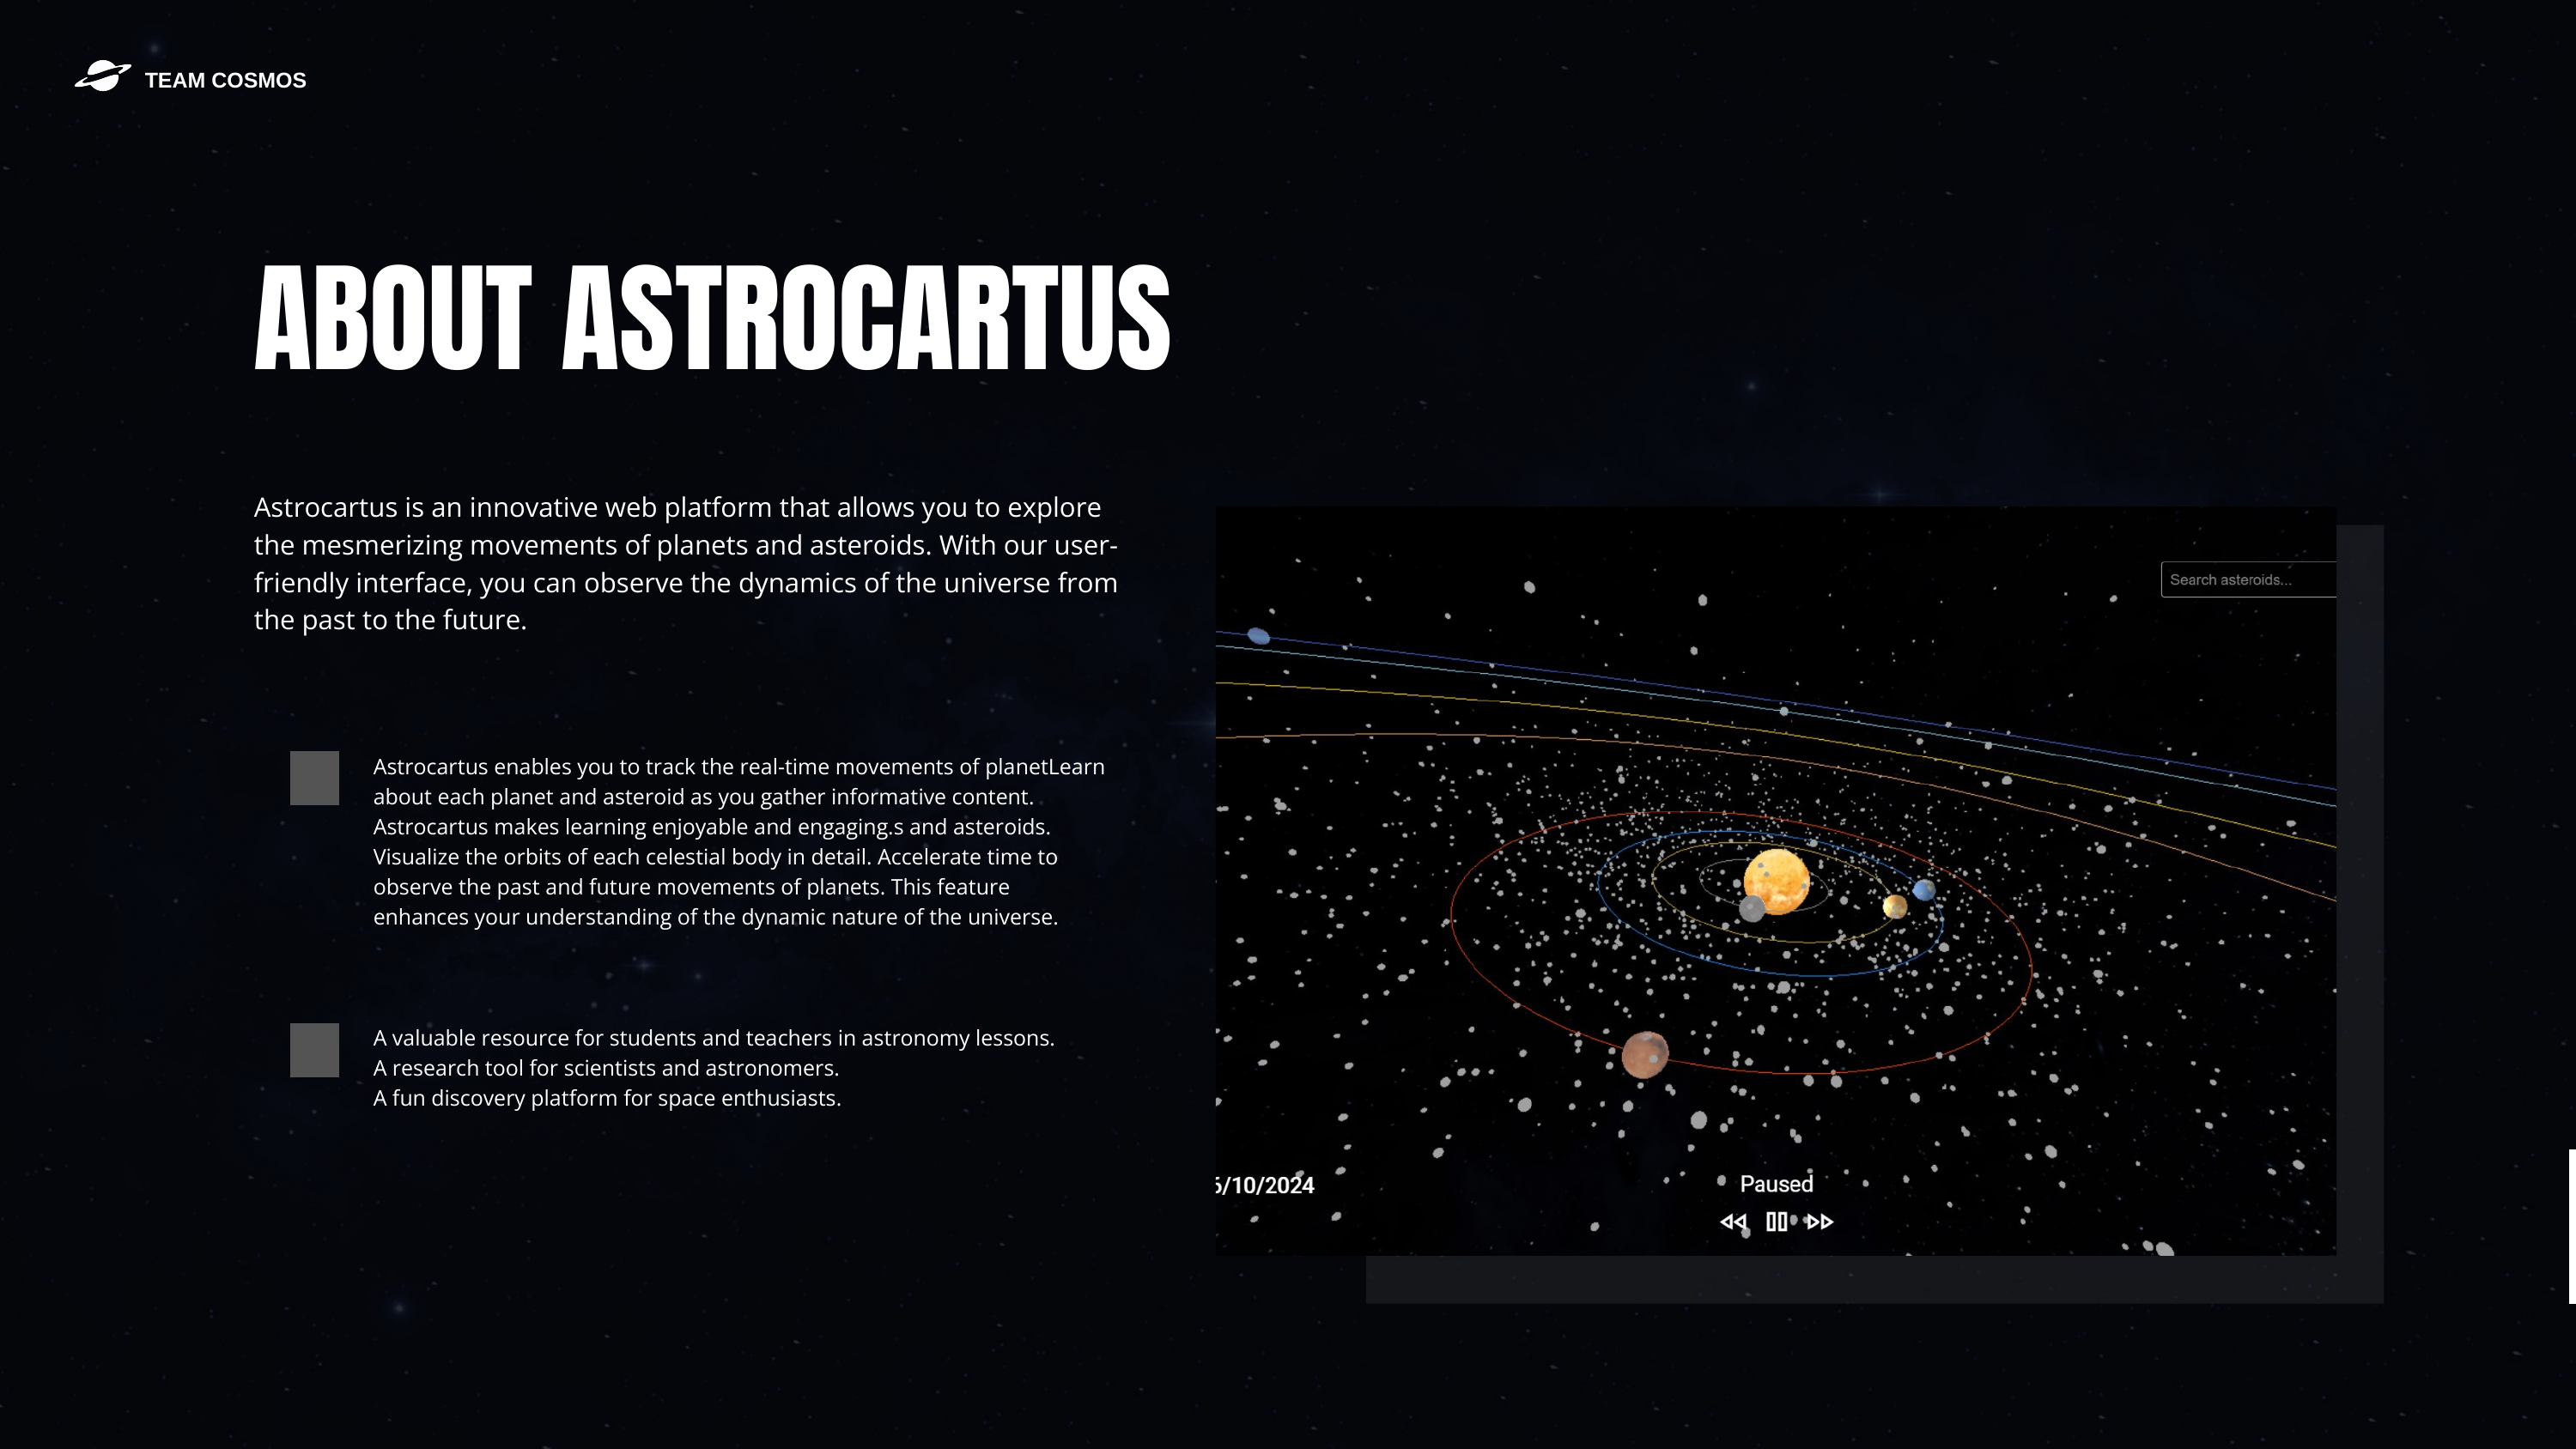

TEAM COSMOS

ABOUT ASTROCARTUS
Astrocartus is an innovative web platform that allows you to explore the mesmerizing movements of planets and asteroids. With our user-friendly interface, you can observe the dynamics of the universe from the past to the future.

Astrocartus enables you to track the real-time movements of planetLearn about each planet and asteroid as you gather informative content. Astrocartus makes learning enjoyable and engaging.s and asteroids. Visualize the orbits of each celestial body in detail. Accelerate time to observe the past and future movements of planets. This feature enhances your understanding of the dynamic nature of the universe.

A valuable resource for students and teachers in astronomy lessons.
A research tool for scientists and astronomers.
A fun discovery platform for space enthusiasts.